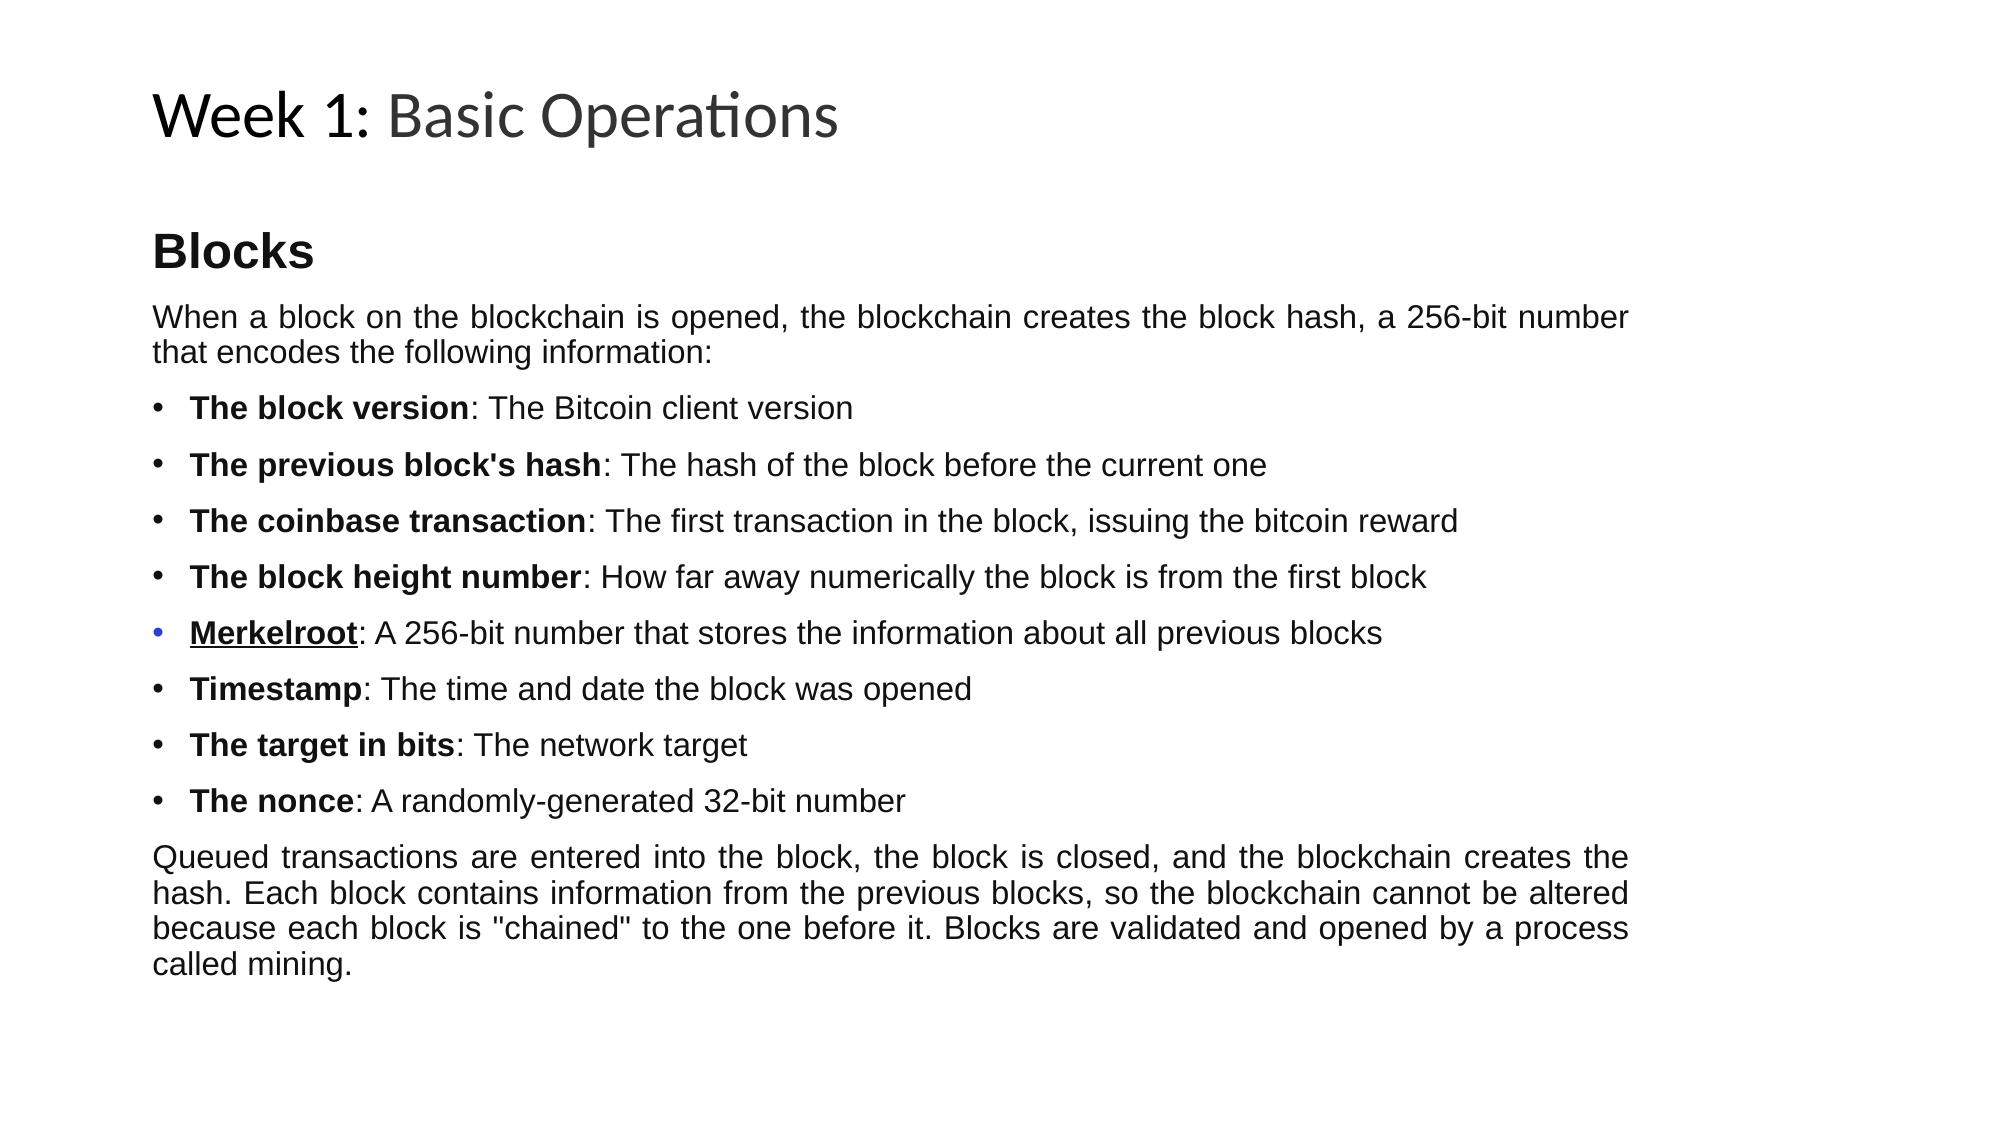

# Week 1: Basic Operations
Blocks
When a block on the blockchain is opened, the blockchain creates the block hash, a 256-bit number that encodes the following information:
The block version: The Bitcoin client version
The previous block's hash: The hash of the block before the current one
The coinbase transaction: The first transaction in the block, issuing the bitcoin reward
The block height number: How far away numerically the block is from the first block
Merkelroot: A 256-bit number that stores the information about all previous blocks
Timestamp: The time and date the block was opened
The target in bits: The network target
The nonce: A randomly-generated 32-bit number
Queued transactions are entered into the block, the block is closed, and the blockchain creates the hash. Each block contains information from the previous blocks, so the blockchain cannot be altered because each block is "chained" to the one before it. Blocks are validated and opened by a process called mining.